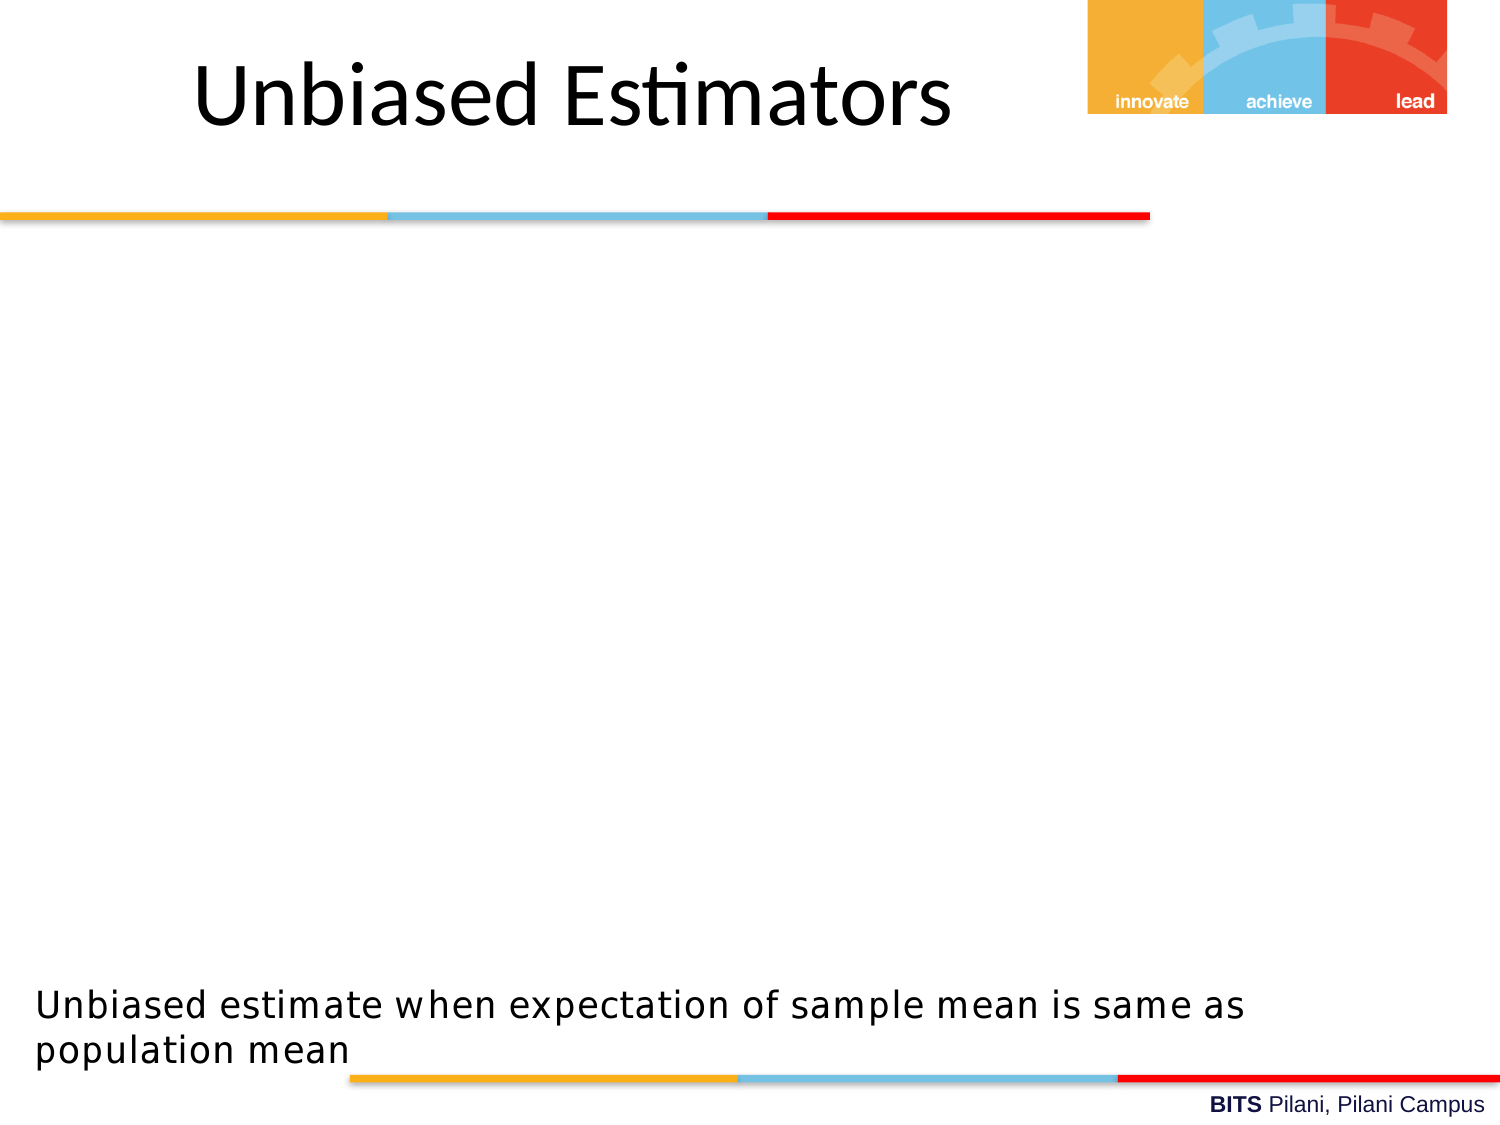

Unbiased Estimators

Unbiased estimate when expectation of sample mean is same as population mean